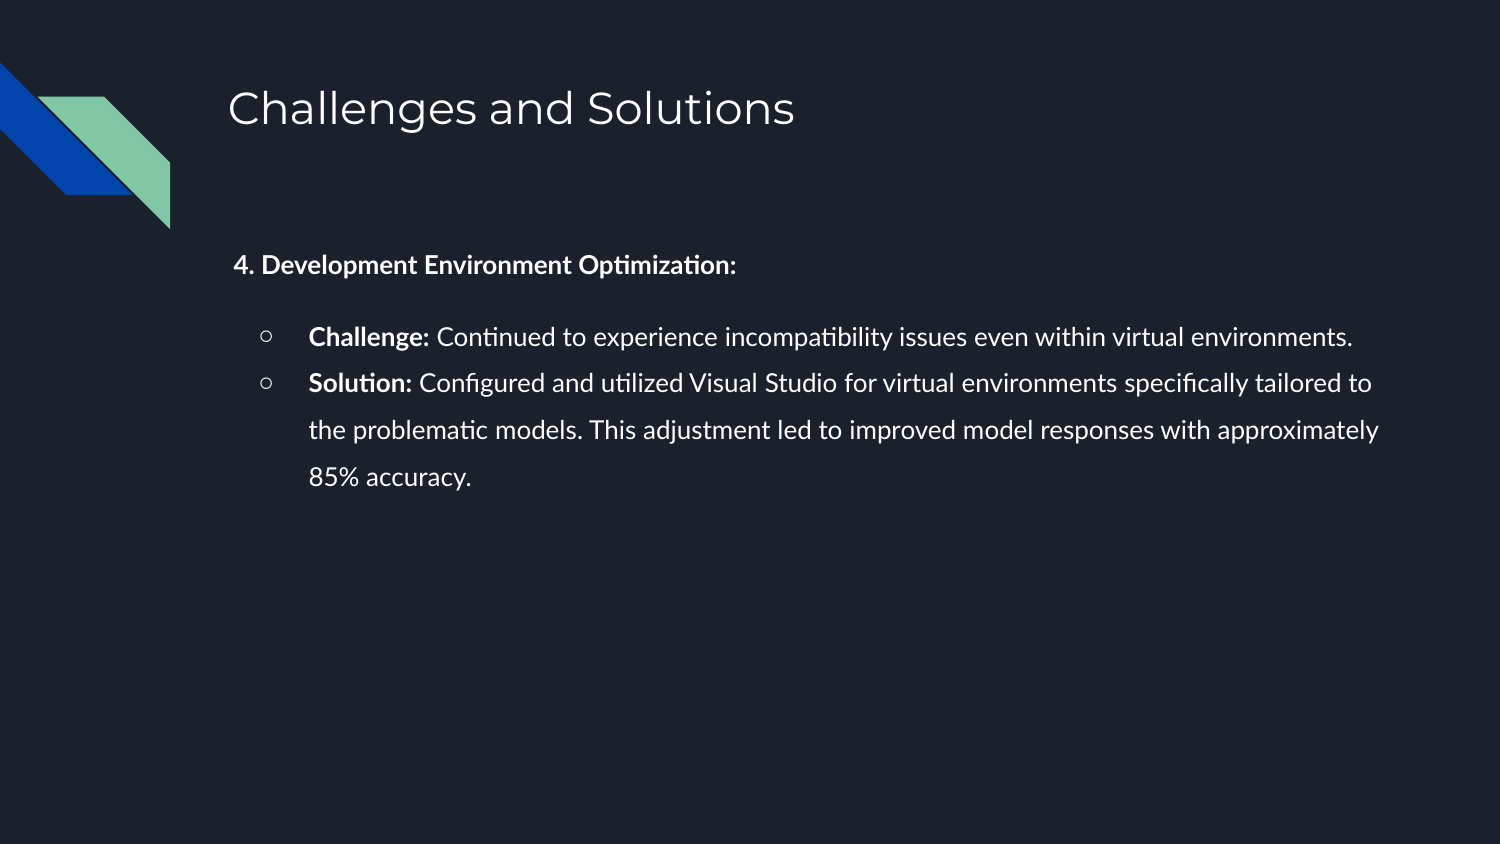

# Challenges and Solutions
4. Development Environment Optimization:
Challenge: Continued to experience incompatibility issues even within virtual environments.
Solution: Configured and utilized Visual Studio for virtual environments specifically tailored to the problematic models. This adjustment led to improved model responses with approximately 85% accuracy.